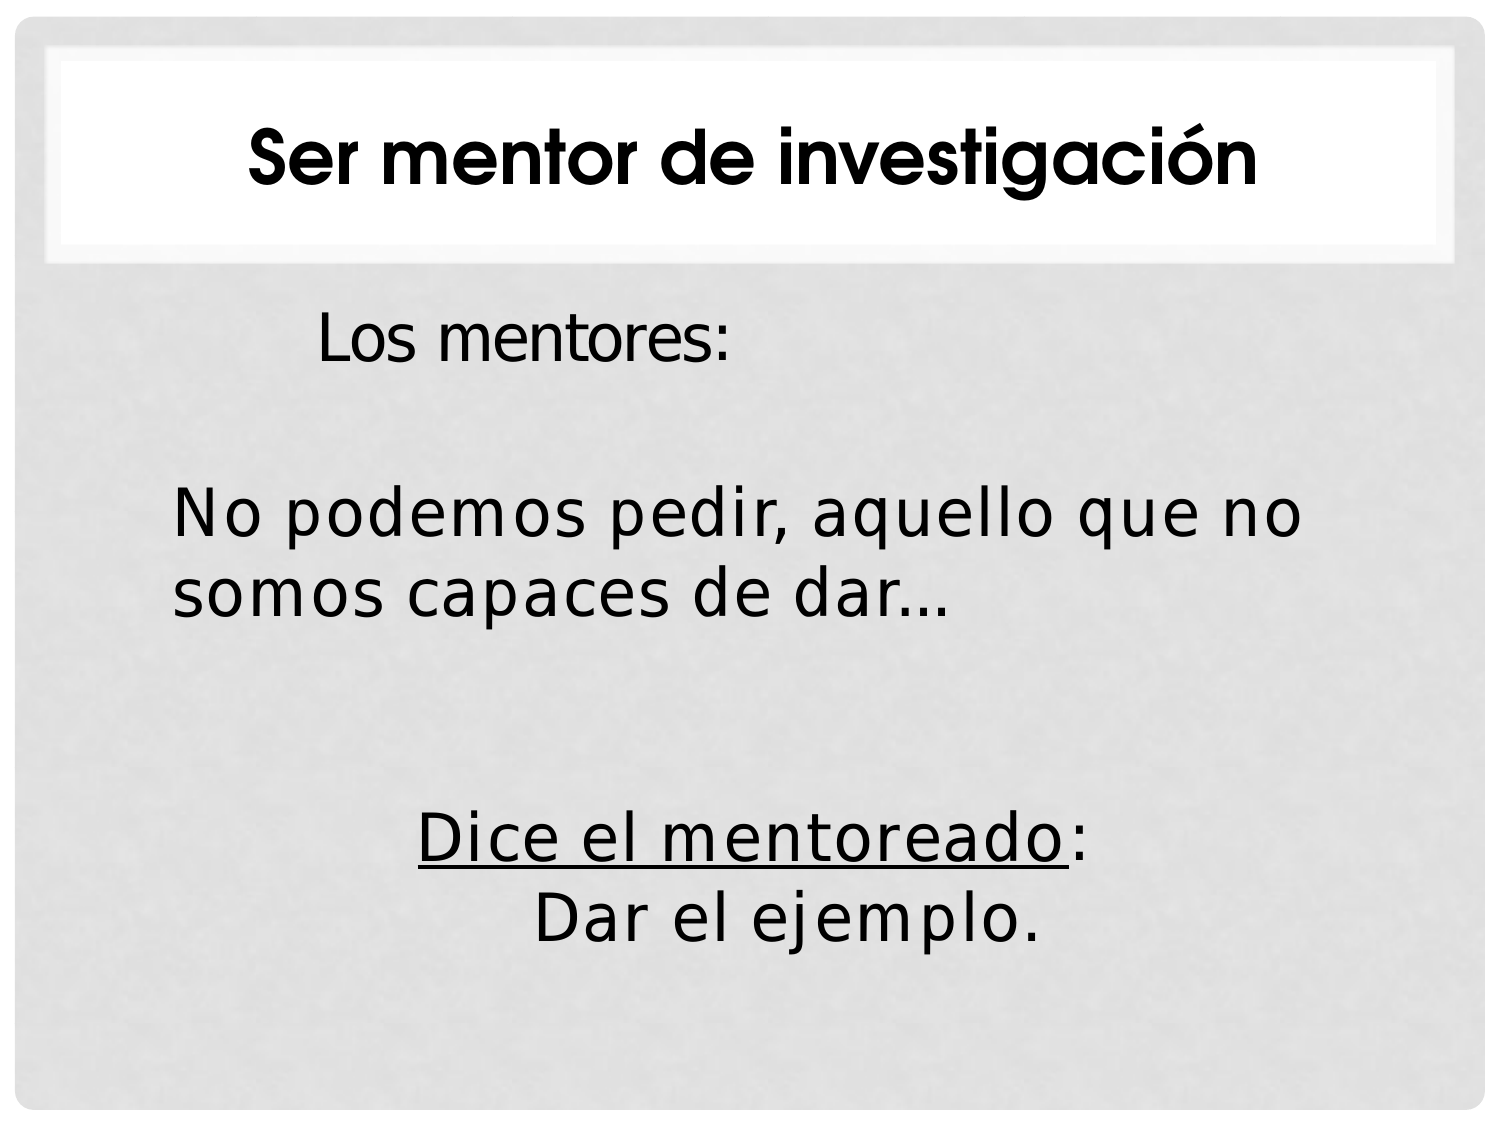

Ser mentor de investigación
Los mentores:
No podemos pedir, aquello que no
somos capaces de dar…
Dice el mentoreado:
      Dar el ejemplo.